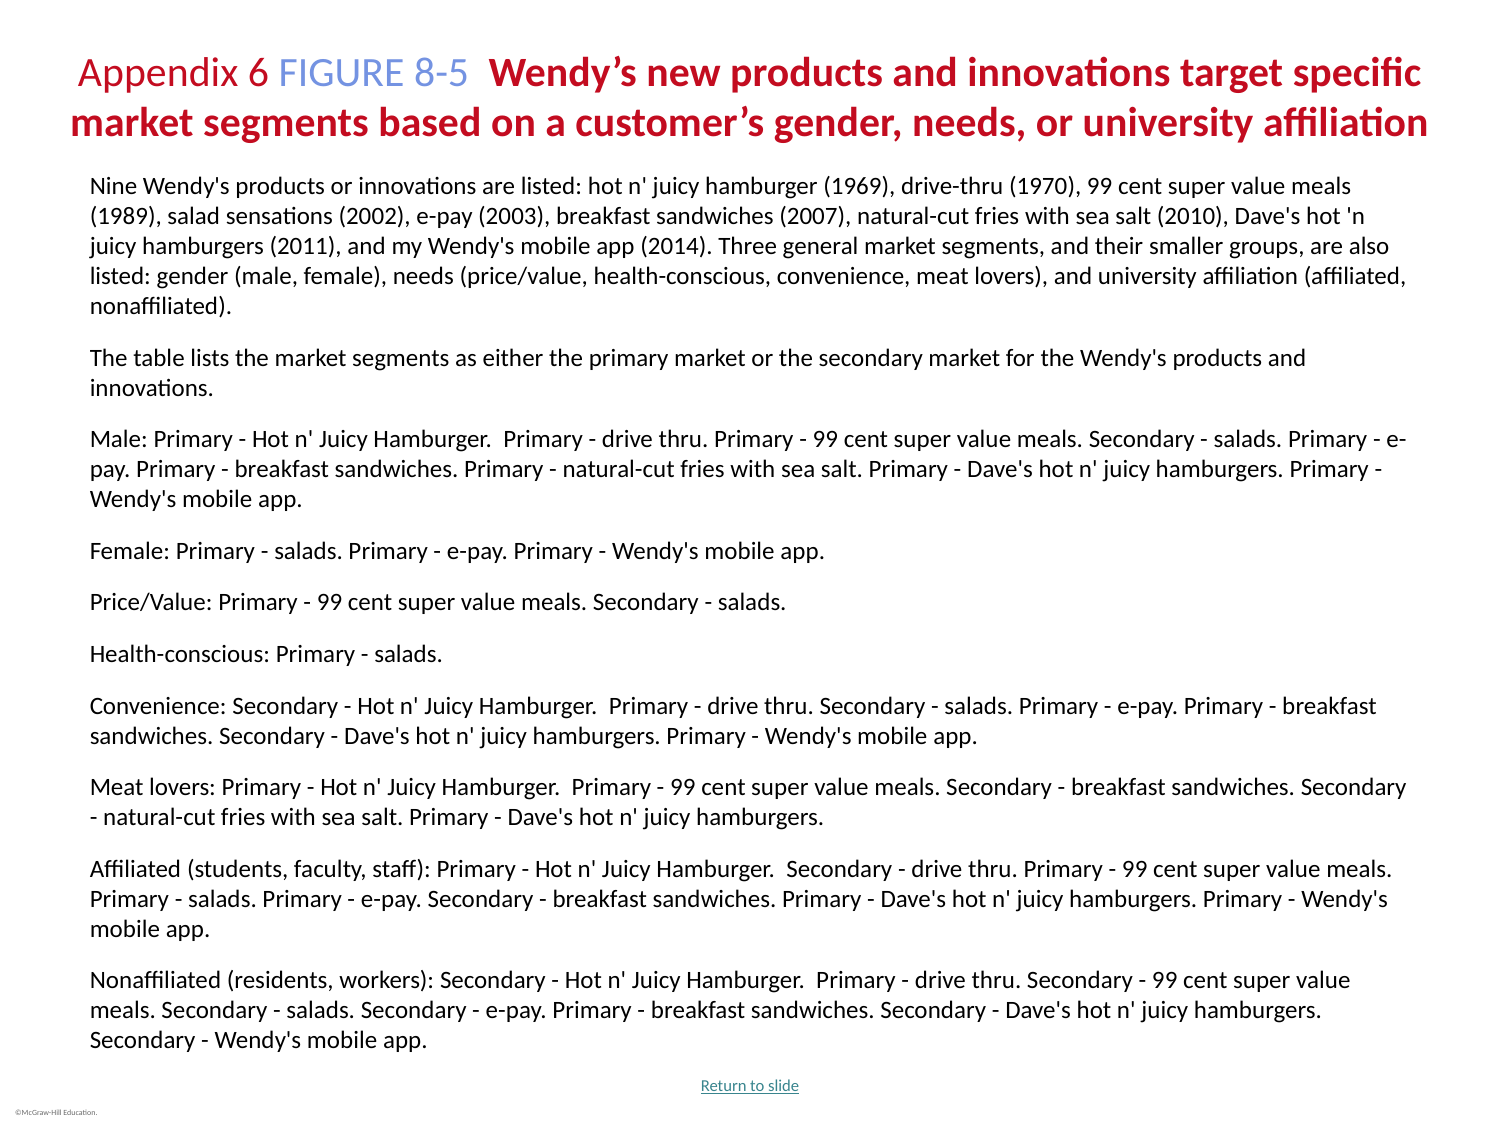

# Appendix 6 FIGURE 8-5  Wendy’s new products and innovations target specific market segments based on a customer’s gender, needs, or university affiliation
Nine Wendy's products or innovations are listed: hot n' juicy hamburger (1969), drive-thru (1970), 99 cent super value meals (1989), salad sensations (2002), e-pay (2003), breakfast sandwiches (2007), natural-cut fries with sea salt (2010), Dave's hot 'n juicy hamburgers (2011), and my Wendy's mobile app (2014). Three general market segments, and their smaller groups, are also listed: gender (male, female), needs (price/value, health-conscious, convenience, meat lovers), and university affiliation (affiliated, nonaffiliated).
The table lists the market segments as either the primary market or the secondary market for the Wendy's products and innovations.
Male: Primary - Hot n' Juicy Hamburger.  Primary - drive thru. Primary - 99 cent super value meals. Secondary - salads. Primary - e-pay. Primary - breakfast sandwiches. Primary - natural-cut fries with sea salt. Primary - Dave's hot n' juicy hamburgers. Primary - Wendy's mobile app.
Female: Primary - salads. Primary - e-pay. Primary - Wendy's mobile app.
Price/Value: Primary - 99 cent super value meals. Secondary - salads.
Health-conscious: Primary - salads.
Convenience: Secondary - Hot n' Juicy Hamburger.  Primary - drive thru. Secondary - salads. Primary - e-pay. Primary - breakfast sandwiches. Secondary - Dave's hot n' juicy hamburgers. Primary - Wendy's mobile app.
Meat lovers: Primary - Hot n' Juicy Hamburger.  Primary - 99 cent super value meals. Secondary - breakfast sandwiches. Secondary - natural-cut fries with sea salt. Primary - Dave's hot n' juicy hamburgers.
Affiliated (students, faculty, staff): Primary - Hot n' Juicy Hamburger.  Secondary - drive thru. Primary - 99 cent super value meals. Primary - salads. Primary - e-pay. Secondary - breakfast sandwiches. Primary - Dave's hot n' juicy hamburgers. Primary - Wendy's mobile app.
Nonaffiliated (residents, workers): Secondary - Hot n' Juicy Hamburger.  Primary - drive thru. Secondary - 99 cent super value meals. Secondary - salads. Secondary - e-pay. Primary - breakfast sandwiches. Secondary - Dave's hot n' juicy hamburgers. Secondary - Wendy's mobile app.
Return to slide